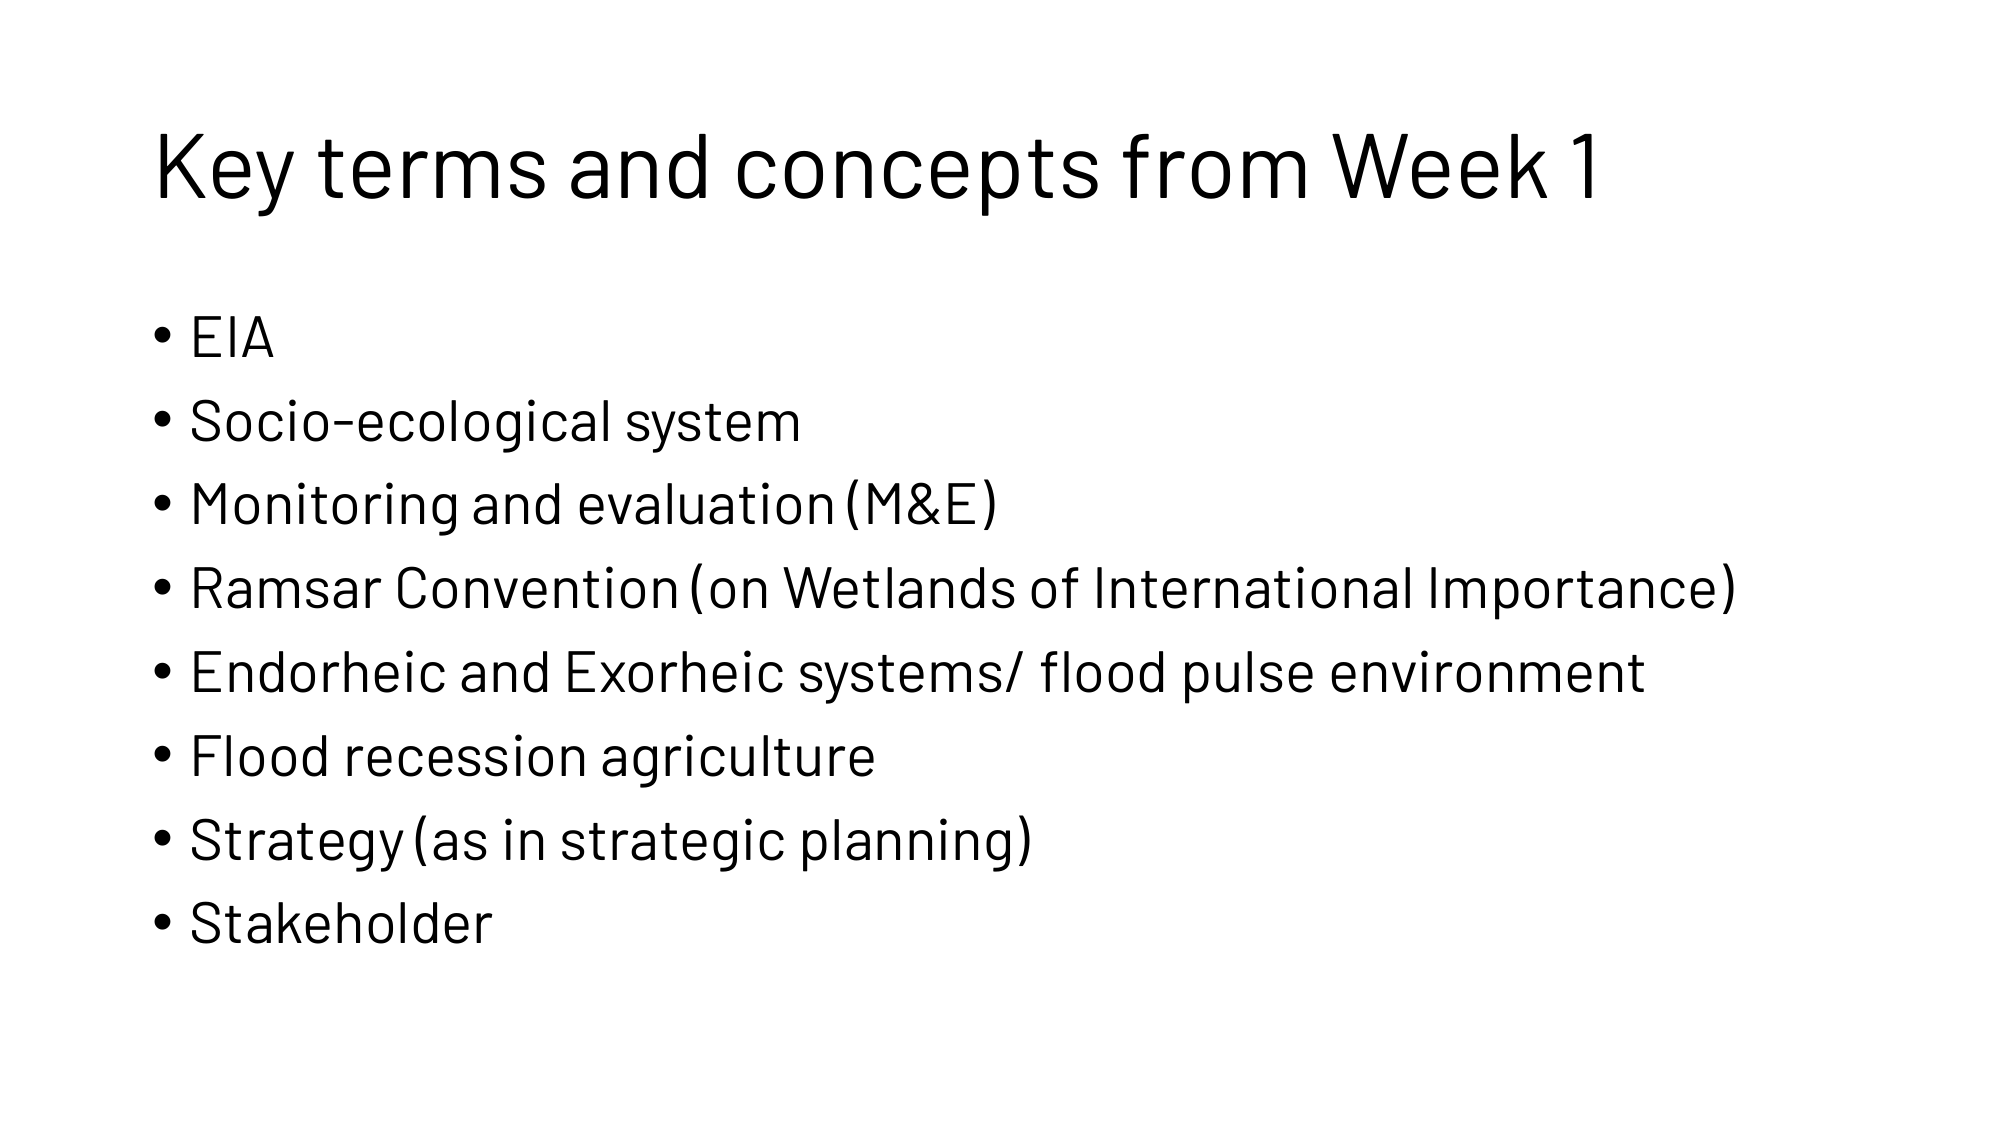

# Key terms and concepts from Week 1
EIA
Socio-ecological system
Monitoring and evaluation (M&E)
Ramsar Convention (on Wetlands of International Importance)
Endorheic and Exorheic systems/ flood pulse environment
Flood recession agriculture
Strategy (as in strategic planning)
Stakeholder